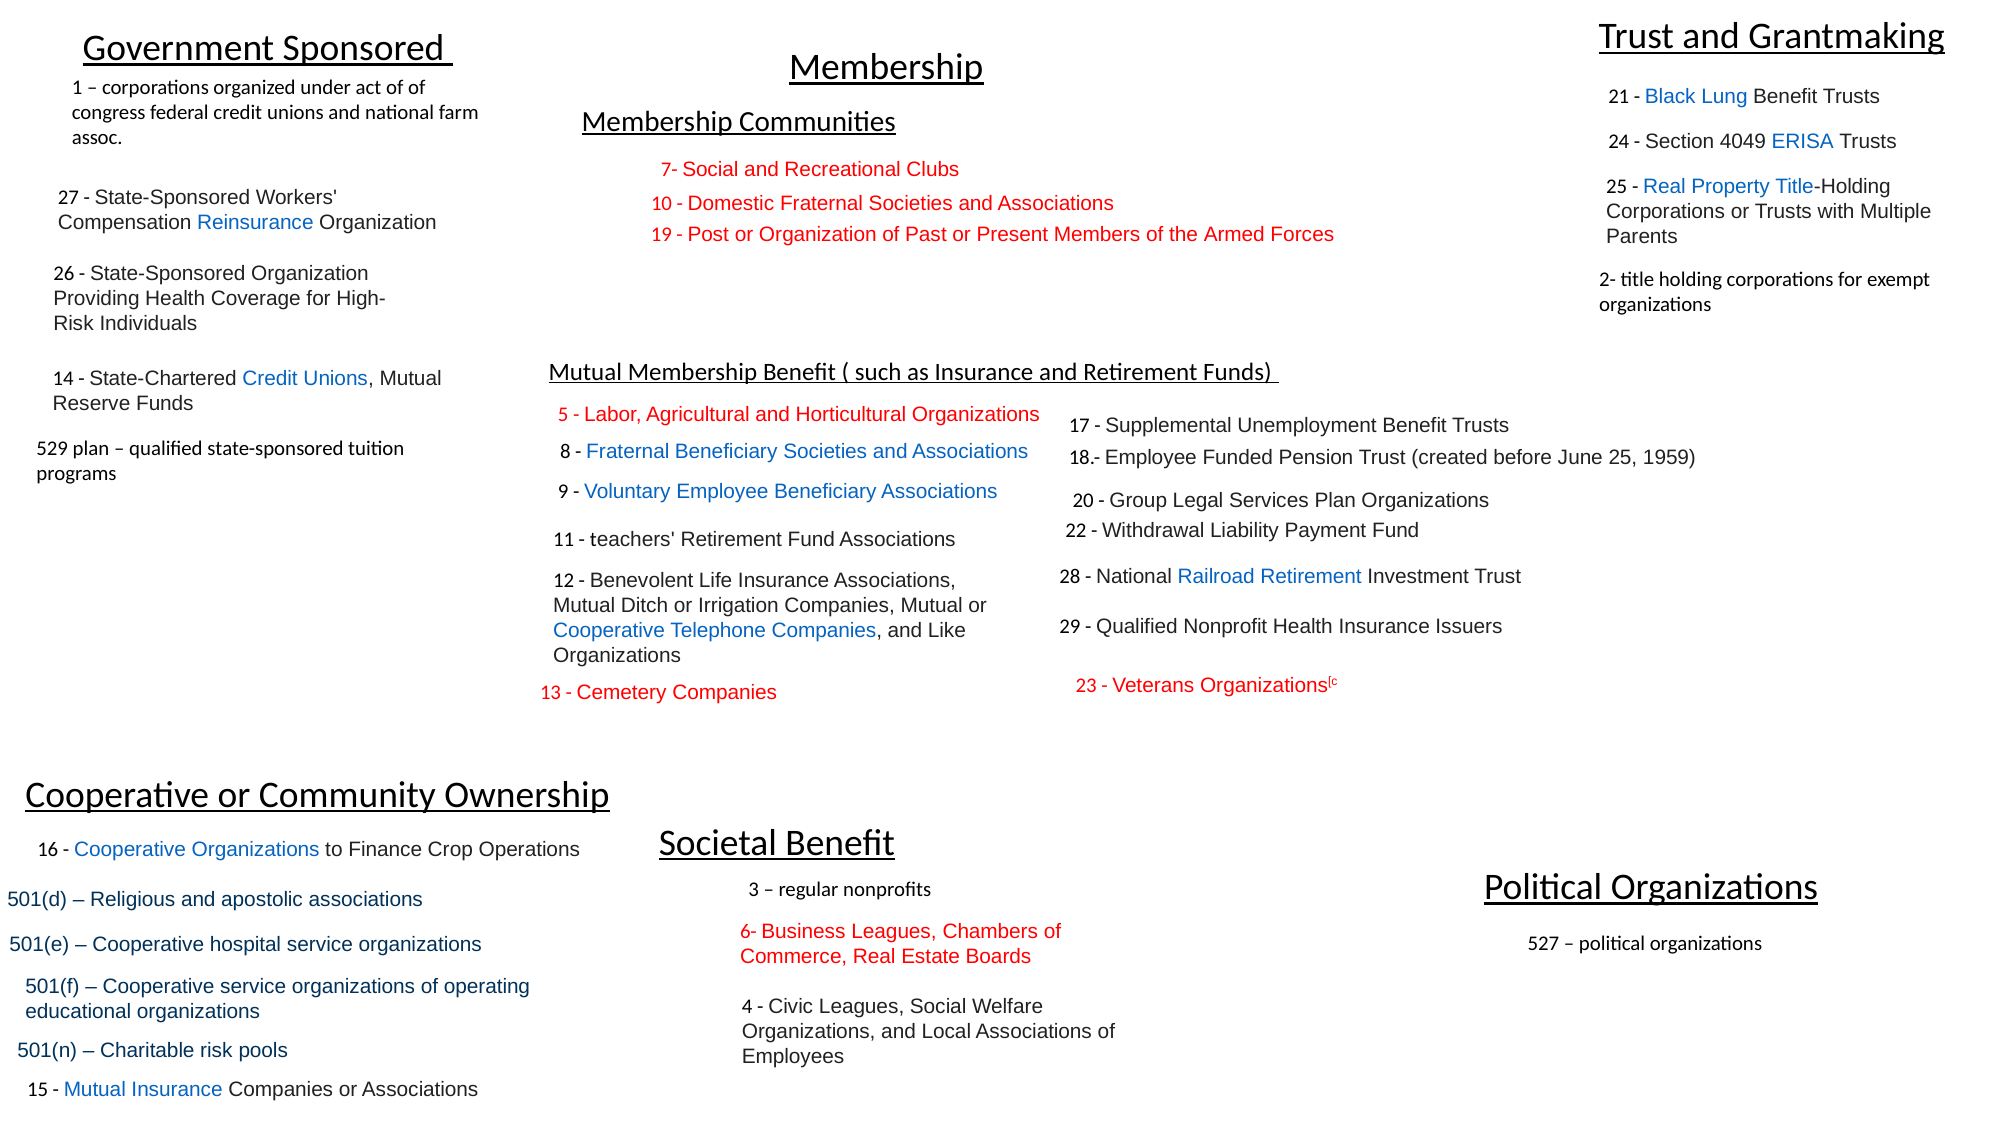

Trust and Grantmaking
Government Sponsored
Membership
1 – corporations organized under act of of congress federal credit unions and national farm assoc.
21 - Black Lung Benefit Trusts
Membership Communities
24 - Section 4049 ERISA Trusts
7- Social and Recreational Clubs
25 - Real Property Title-Holding Corporations or Trusts with Multiple Parents
27 - State-Sponsored Workers' Compensation Reinsurance Organization
10 - Domestic Fraternal Societies and Associations
19 - Post or Organization of Past or Present Members of the Armed Forces
26 - State-Sponsored Organization Providing Health Coverage for High-Risk Individuals
2- title holding corporations for exempt organizations
Mutual Membership Benefit ( such as Insurance and Retirement Funds)
14 - State-Chartered Credit Unions, Mutual Reserve Funds
5 - Labor, Agricultural and Horticultural Organizations
17 - Supplemental Unemployment Benefit Trusts
529 plan – qualified state-sponsored tuition programs
8 - Fraternal Beneficiary Societies and Associations
18.- Employee Funded Pension Trust (created before June 25, 1959)
9 - Voluntary Employee Beneficiary Associations
20 - Group Legal Services Plan Organizations
22 - Withdrawal Liability Payment Fund
11 - teachers' Retirement Fund Associations
28 - National Railroad Retirement Investment Trust
12 - Benevolent Life Insurance Associations, Mutual Ditch or Irrigation Companies, Mutual or Cooperative Telephone Companies, and Like Organizations
29 - Qualified Nonprofit Health Insurance Issuers
23 - Veterans Organizations[c
13 - Cemetery Companies
Cooperative or Community Ownership
Societal Benefit
16 - Cooperative Organizations to Finance Crop Operations
Political Organizations
3 – regular nonprofits
501(d) – Religious and apostolic associations

6- Business Leagues, Chambers of Commerce, Real Estate Boards
527 – political organizations
 501(e) – Cooperative hospital service organizations
501(f) – Cooperative service organizations of operating educational organizations
4 - Civic Leagues, Social Welfare Organizations, and Local Associations of Employees
 501(n) – Charitable risk pools
15 - Mutual Insurance Companies or Associations